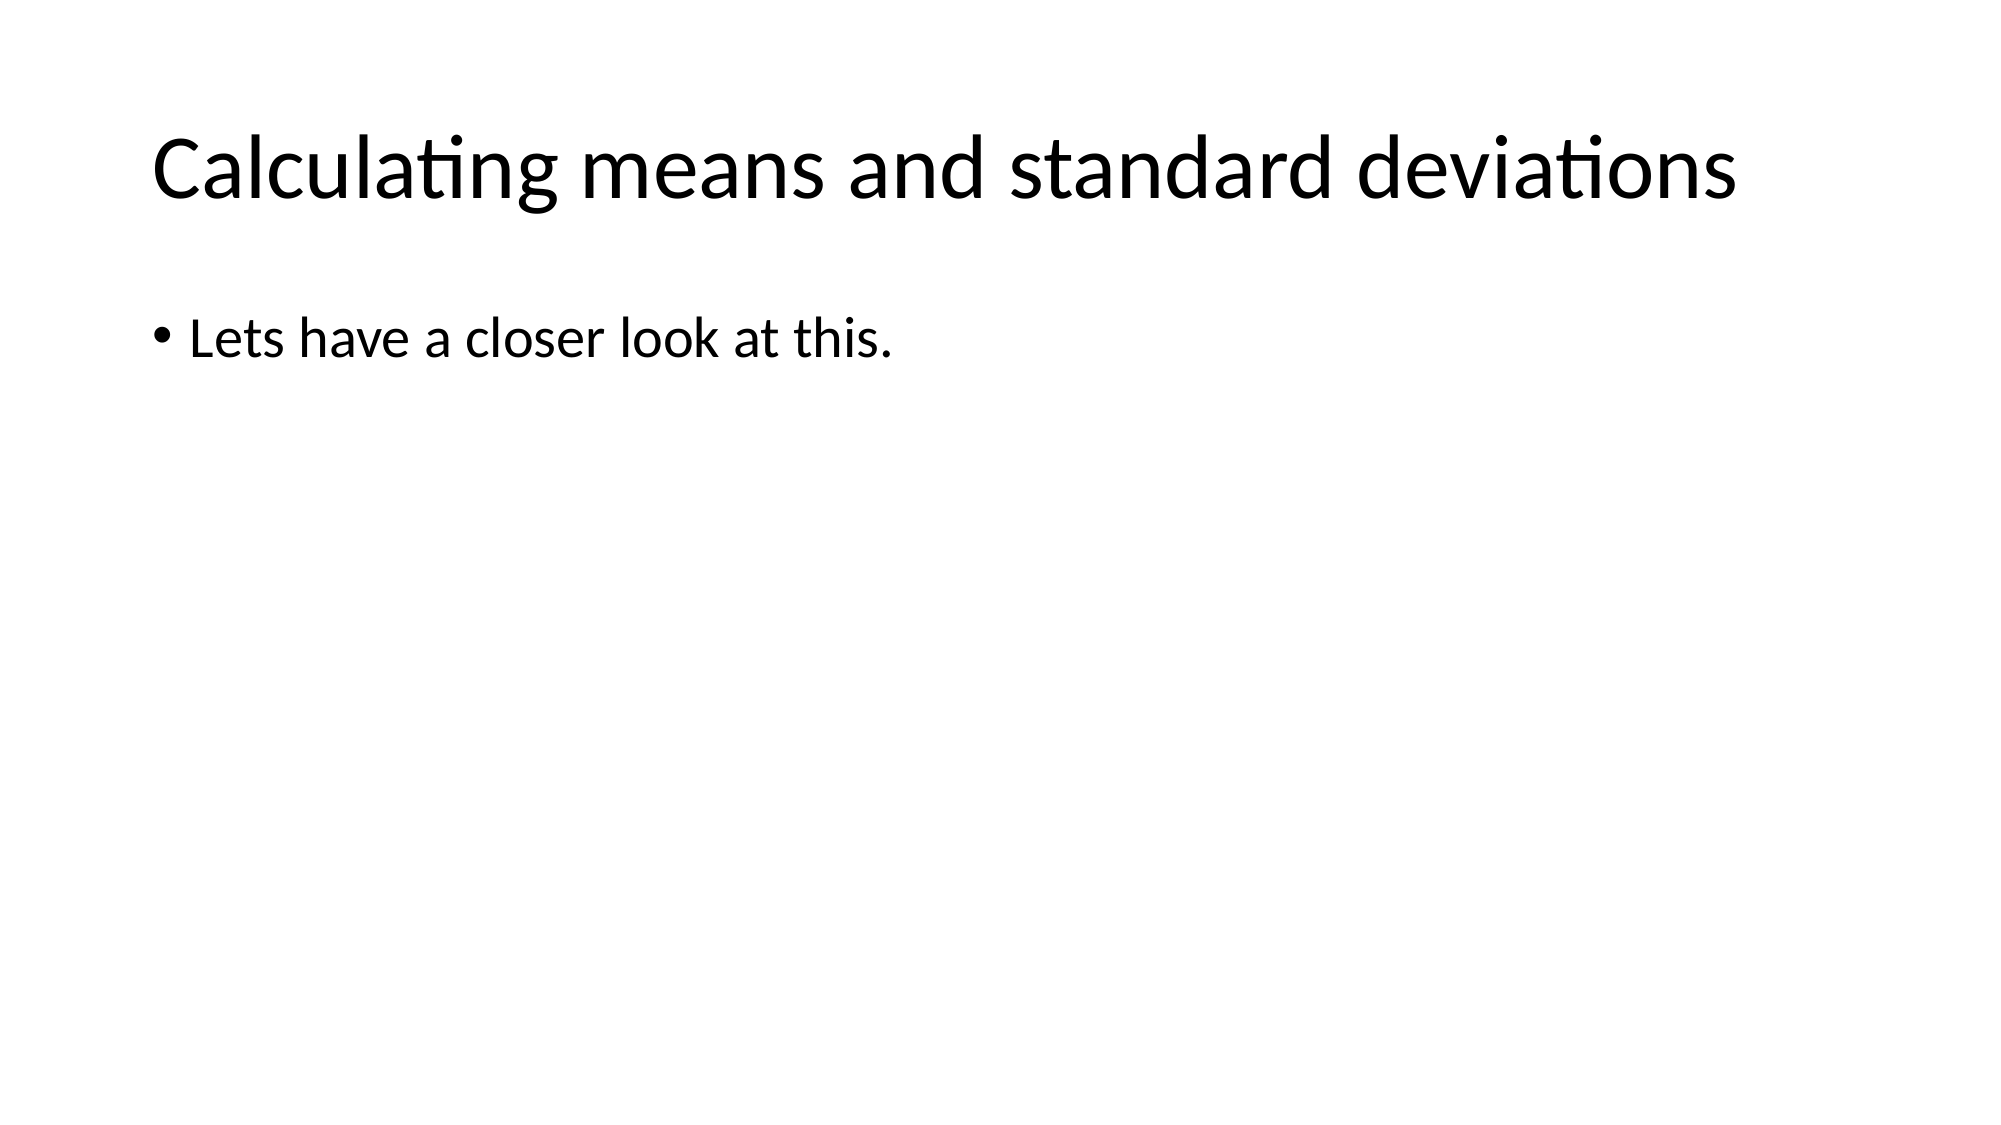

# Calculating means and standard deviations
Lets have a closer look at this.